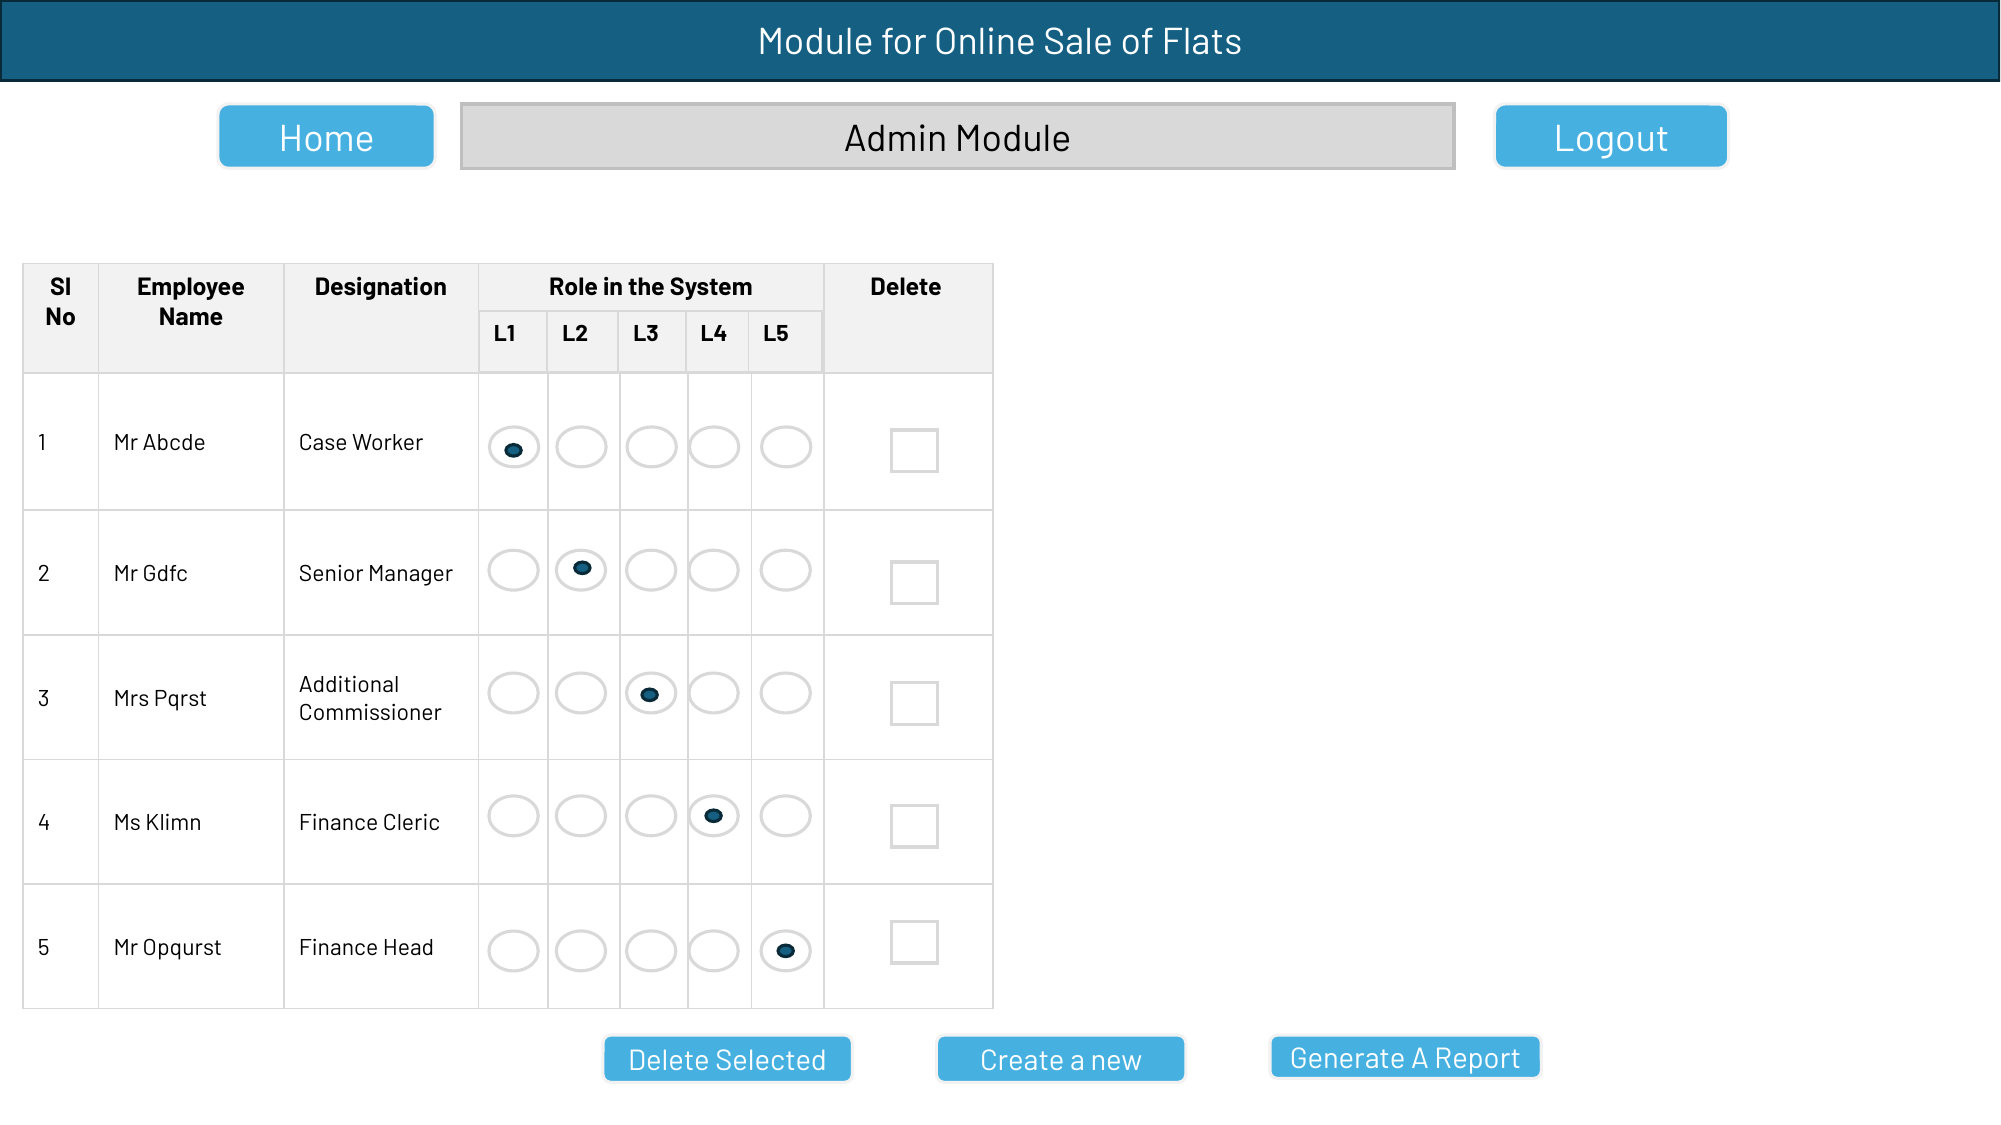

Home
Admin Module
Logout
| Sl No | Employee Name | Designation | Role in the System |  |  |  |  | Delete |
| --- | --- | --- | --- | --- | --- | --- | --- | --- |
| 1 | Mr Abcde | Case Worker |  |  |  |  |  |  |
| 2 | Mr Gdfc | Senior Manager |  |  |  |  |  |  |
| 3 | Mrs Pqrst | Additional Commissioner |  |  |  |  |  |  |
| 4 | Ms Klimn | Finance Cleric |  |  |  |  |  |  |
| 5 | Mr Opqurst | Finance Head |  |  |  |  |  |  |
| L1 | L2 | L3 | L4 | L5 |
| --- | --- | --- | --- | --- |

Delete Selected
Create a new
Generate A Report